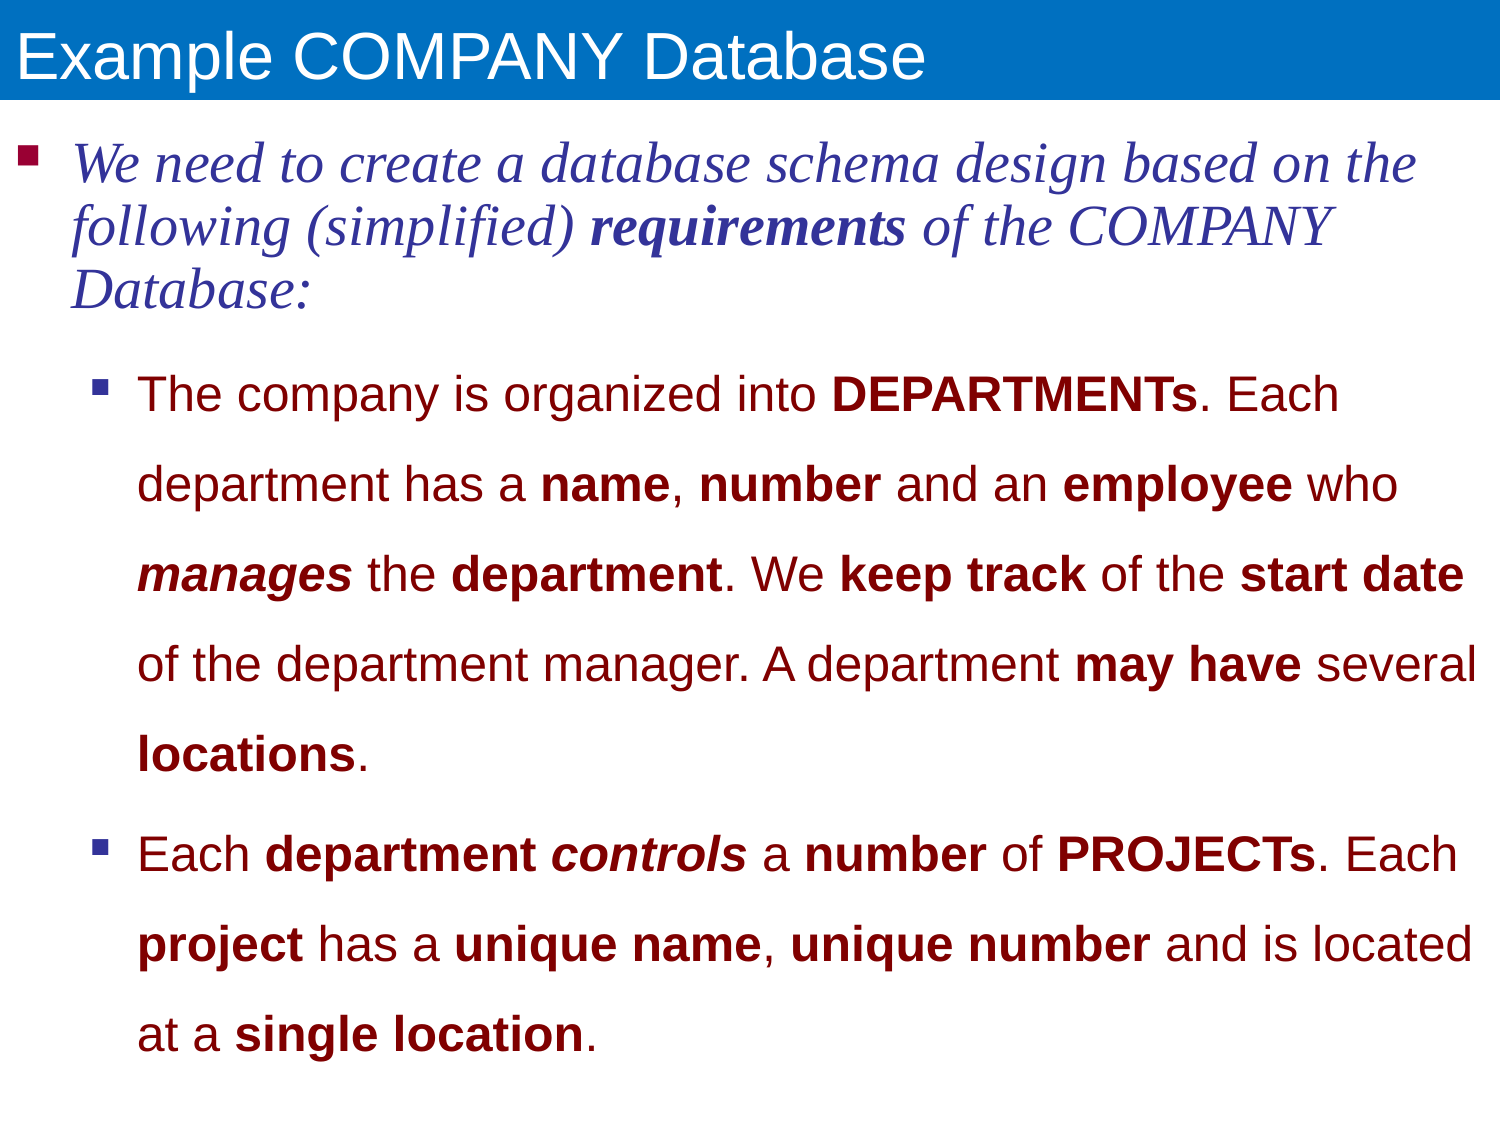

# Example COMPANY Database
We need to create a database schema design based on the following (simplified) requirements of the COMPANY Database:
The company is organized into DEPARTMENTs. Each department has a name, number and an employee who manages the department. We keep track of the start date of the department manager. A department may have several locations.
Each department controls a number of PROJECTs. Each project has a unique name, unique number and is located at a single location.